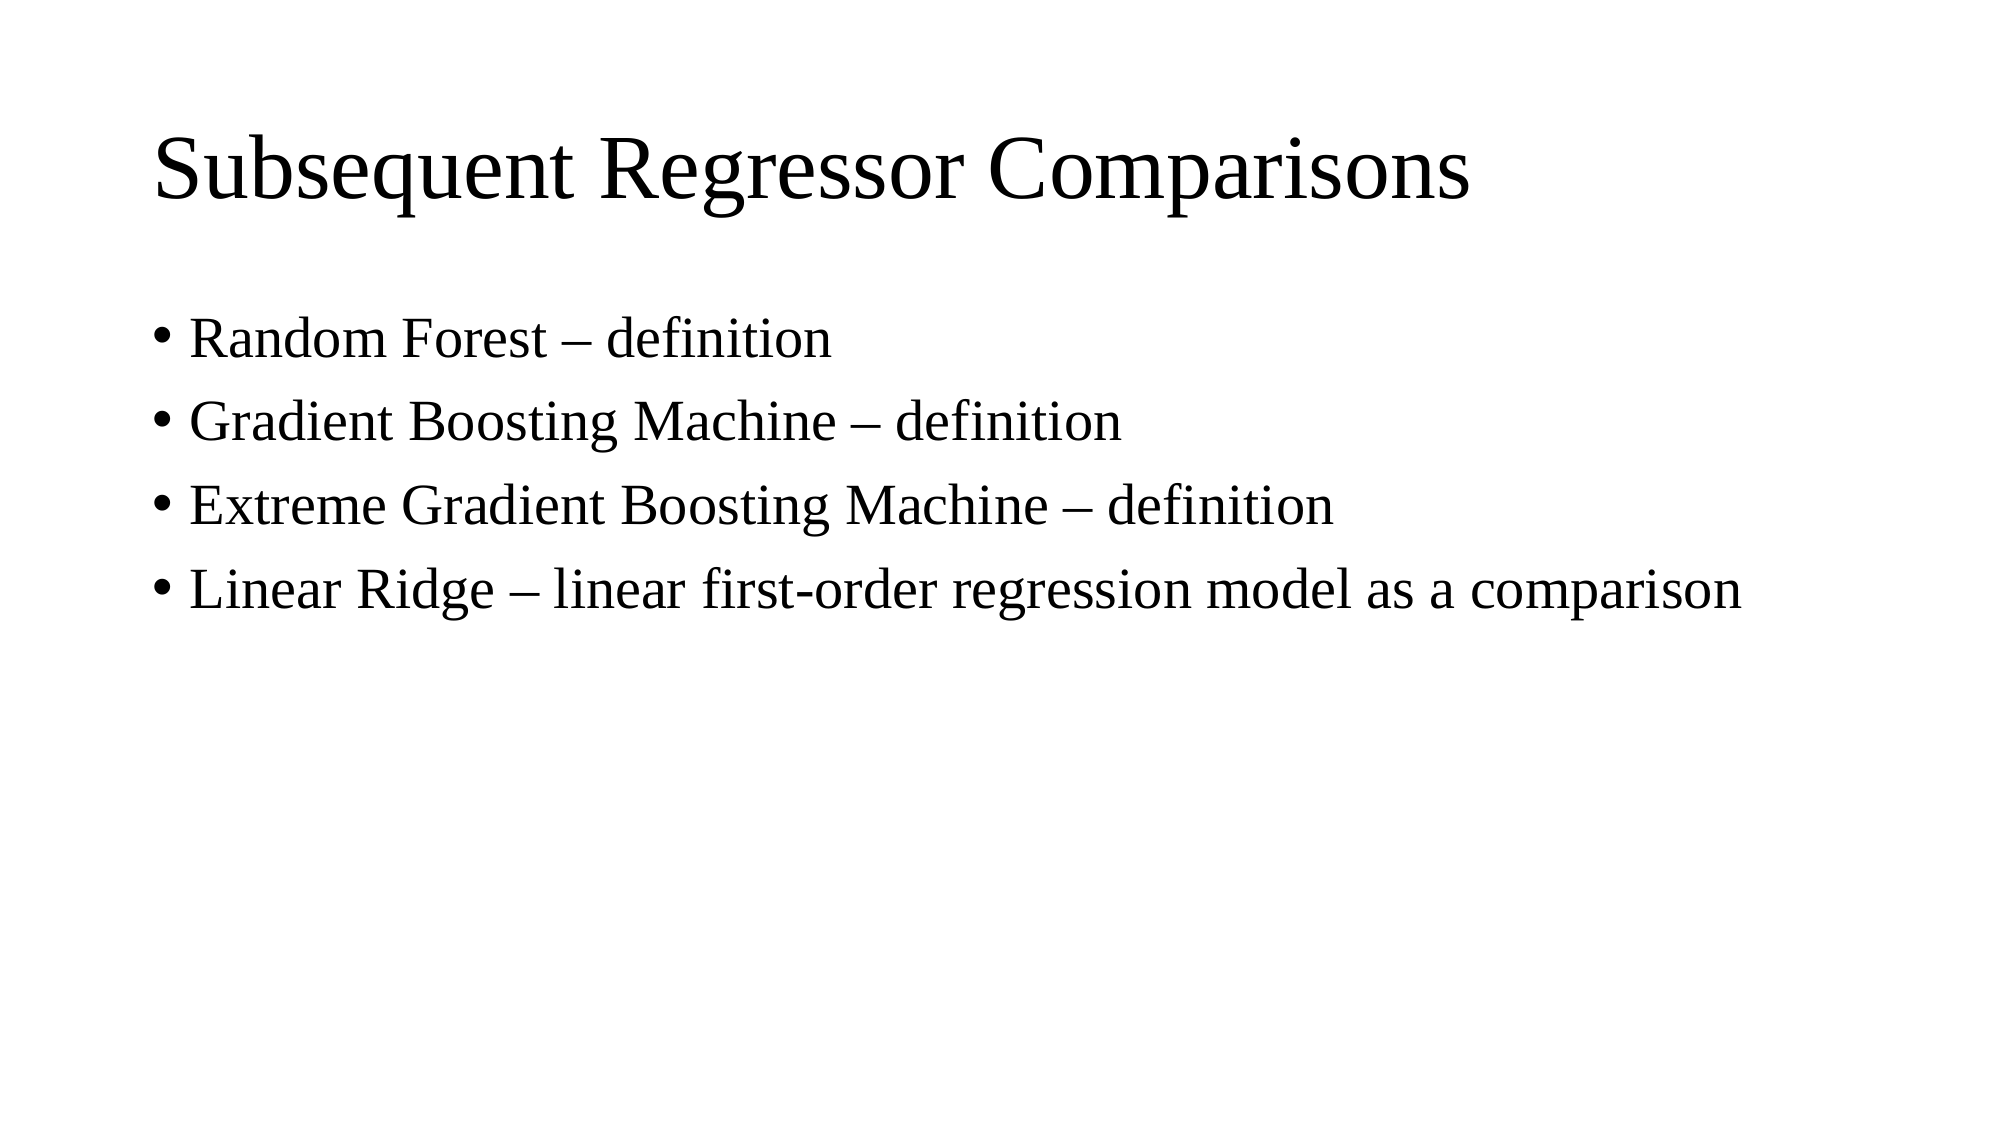

# Subsequent Regressor Comparisons
Random Forest – definition
Gradient Boosting Machine – definition
Extreme Gradient Boosting Machine – definition
Linear Ridge – linear first-order regression model as a comparison